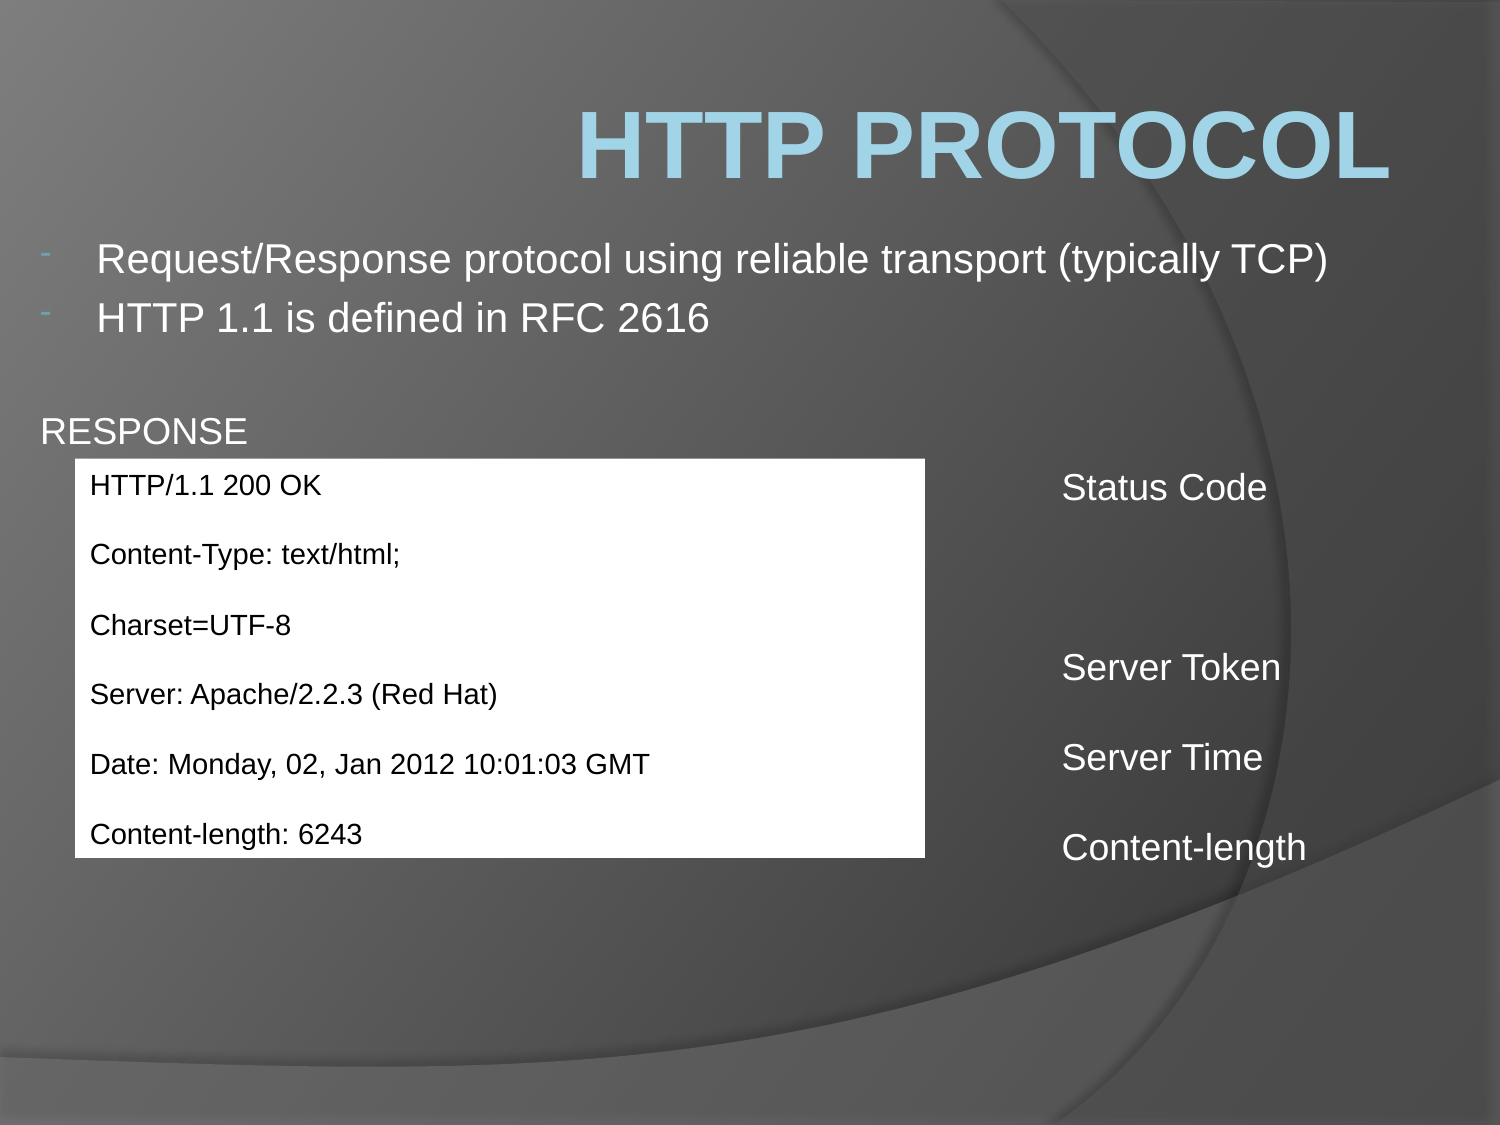

# HTTP Protocol
Request/Response protocol using reliable transport (typically TCP)
HTTP 1.1 is defined in RFC 2616

RESPONSE

Status Code

Server Token

Server Time

Content-length
HTTP/1.1 200 OK

Content-Type: text/html;

Charset=UTF-8

Server: Apache/2.2.3 (Red Hat)

Date: Monday, 02, Jan 2012 10:01:03 GMT

Content-length: 6243